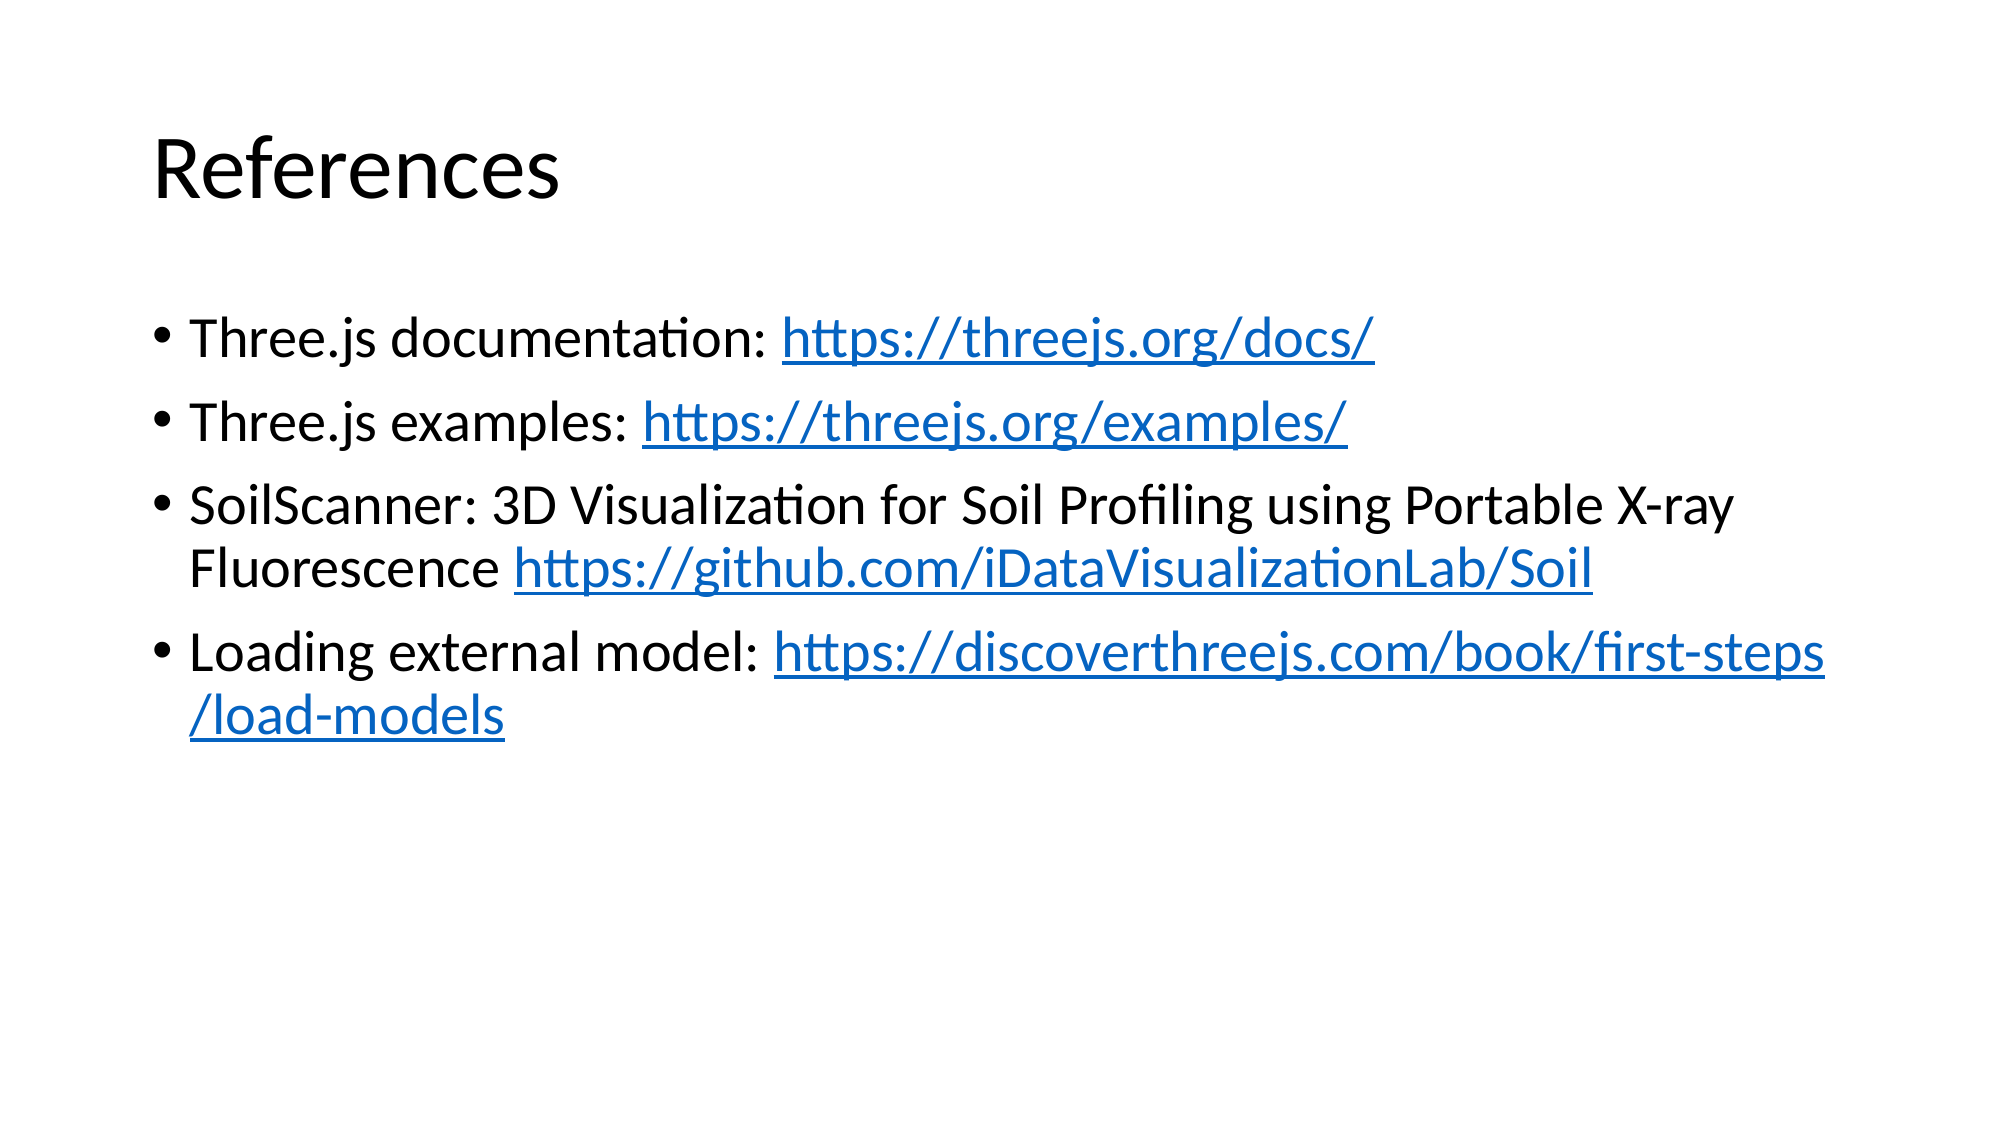

# References
Three.js documentation: https://threejs.org/docs/
Three.js examples: https://threejs.org/examples/
SoilScanner: 3D Visualization for Soil Profiling using Portable X-ray Fluorescence https://github.com/iDataVisualizationLab/Soil
Loading external model: https://discoverthreejs.com/book/first-steps/load-models